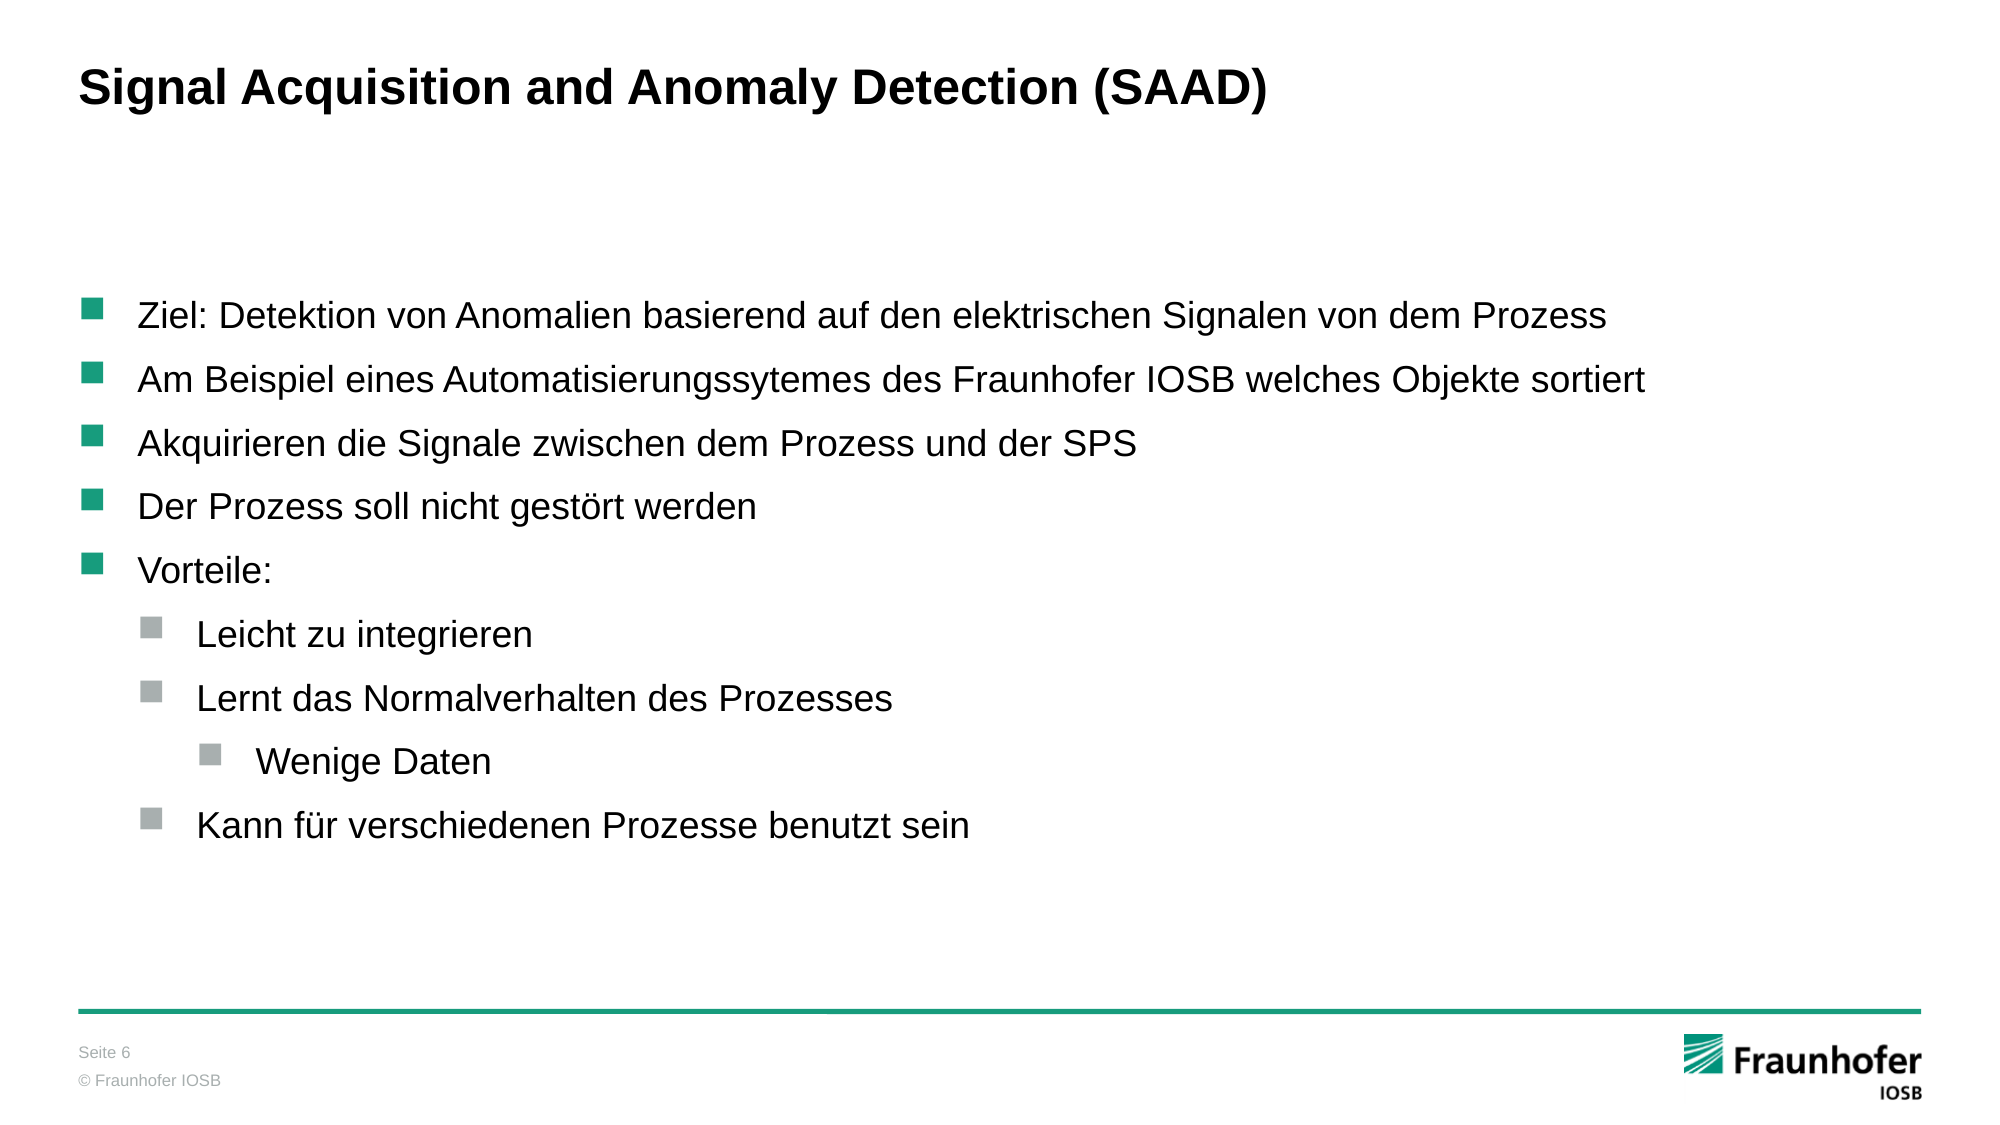

# Signal Acquisition and Anomaly Detection (SAAD)
Ziel: Detektion von Anomalien basierend auf den elektrischen Signalen von dem Prozess
Am Beispiel eines Automatisierungssytemes des Fraunhofer IOSB welches Objekte sortiert
Akquirieren die Signale zwischen dem Prozess und der SPS
Der Prozess soll nicht gestört werden
Vorteile:
Leicht zu integrieren
Lernt das Normalverhalten des Prozesses
Wenige Daten
Kann für verschiedenen Prozesse benutzt sein

Seite 6